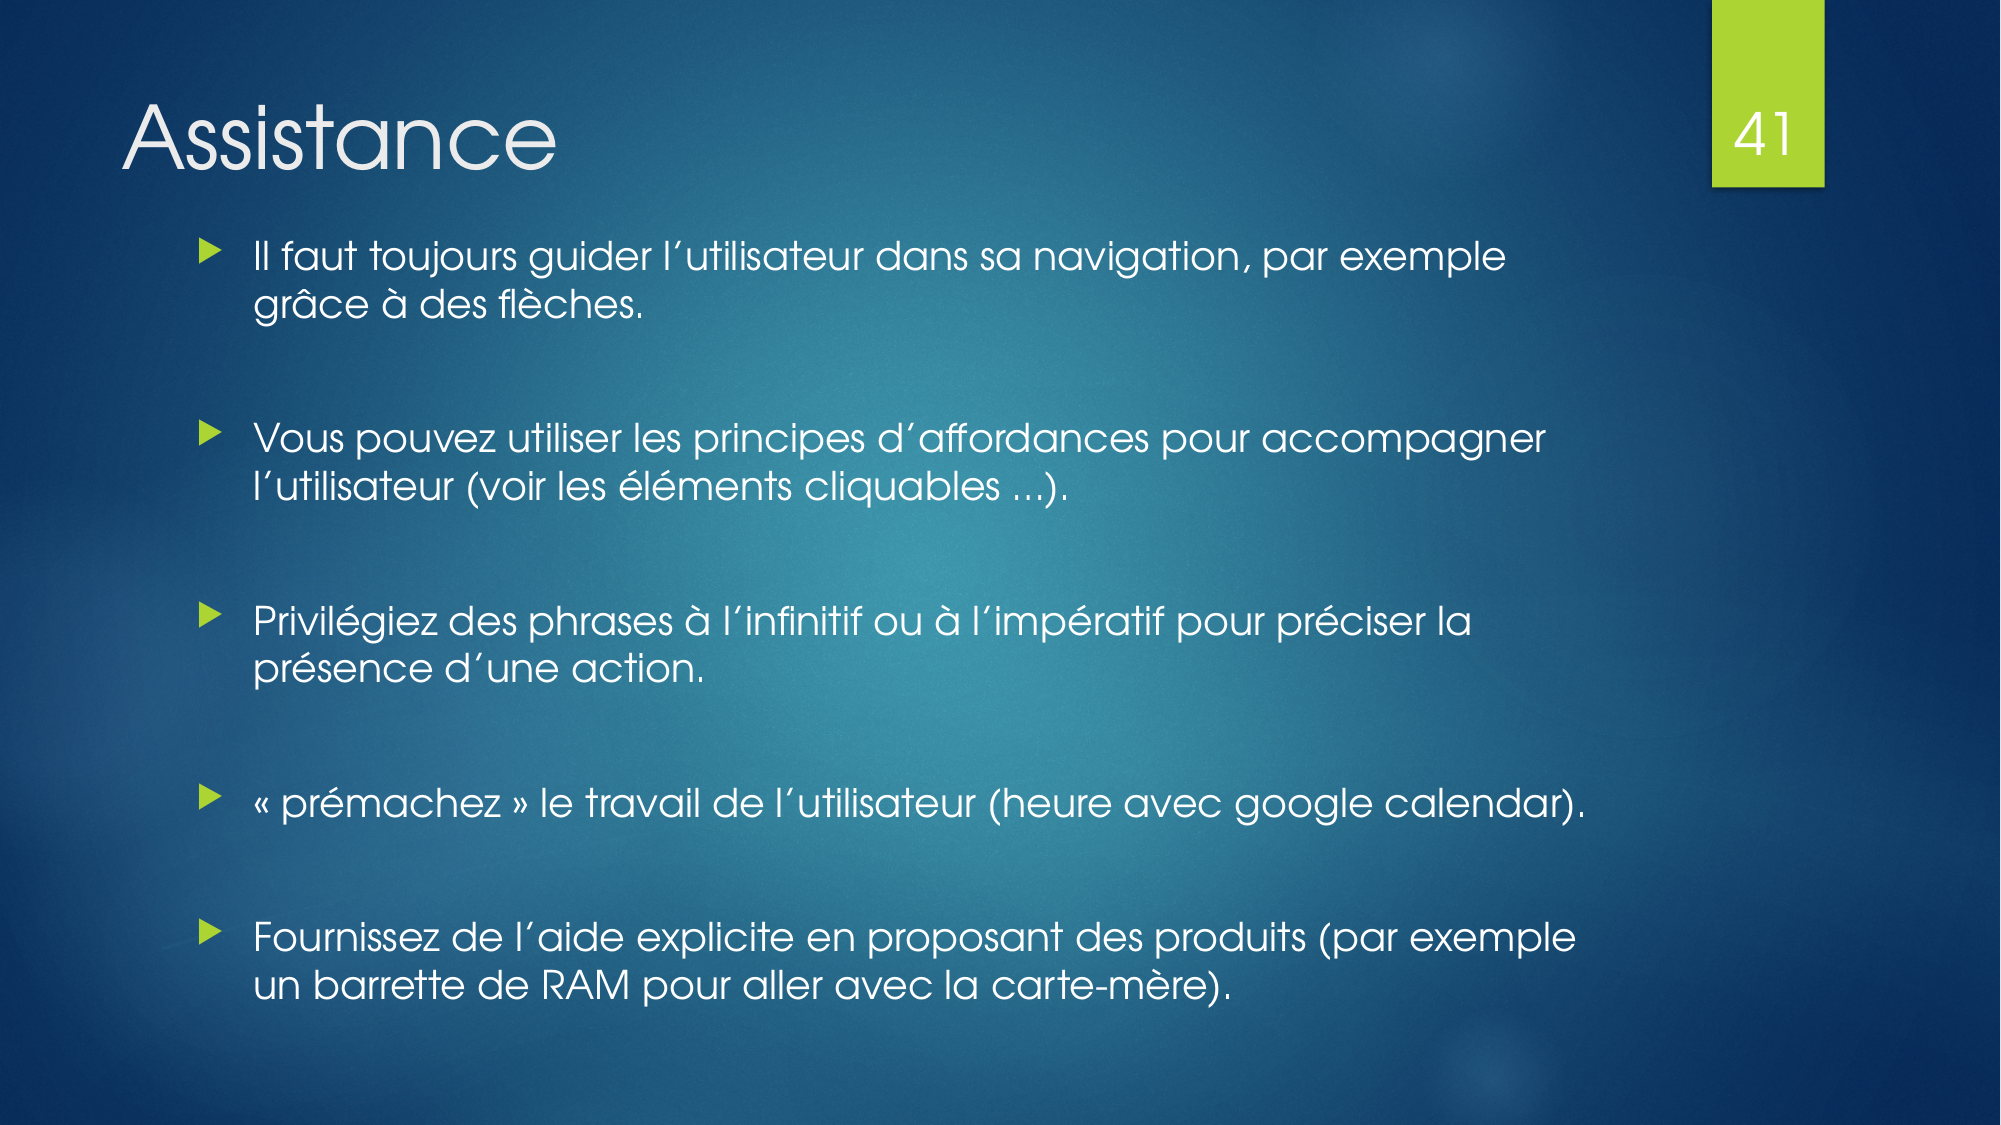

41
# Assistance
Il faut toujours guider l’utilisateur dans sa navigation, par exemple grâce à des flèches.

Vous pouvez utiliser les principes d’affordances pour accompagner l’utilisateur (voir les éléments cliquables …).

Privilégiez des phrases à l’infinitif ou à l’impératif pour préciser la présence d’une action.

« prémachez » le travail de l’utilisateur (heure avec google calendar).

Fournissez de l’aide explicite en proposant des produits (par exemple un barrette de RAM pour aller avec la carte-mère).